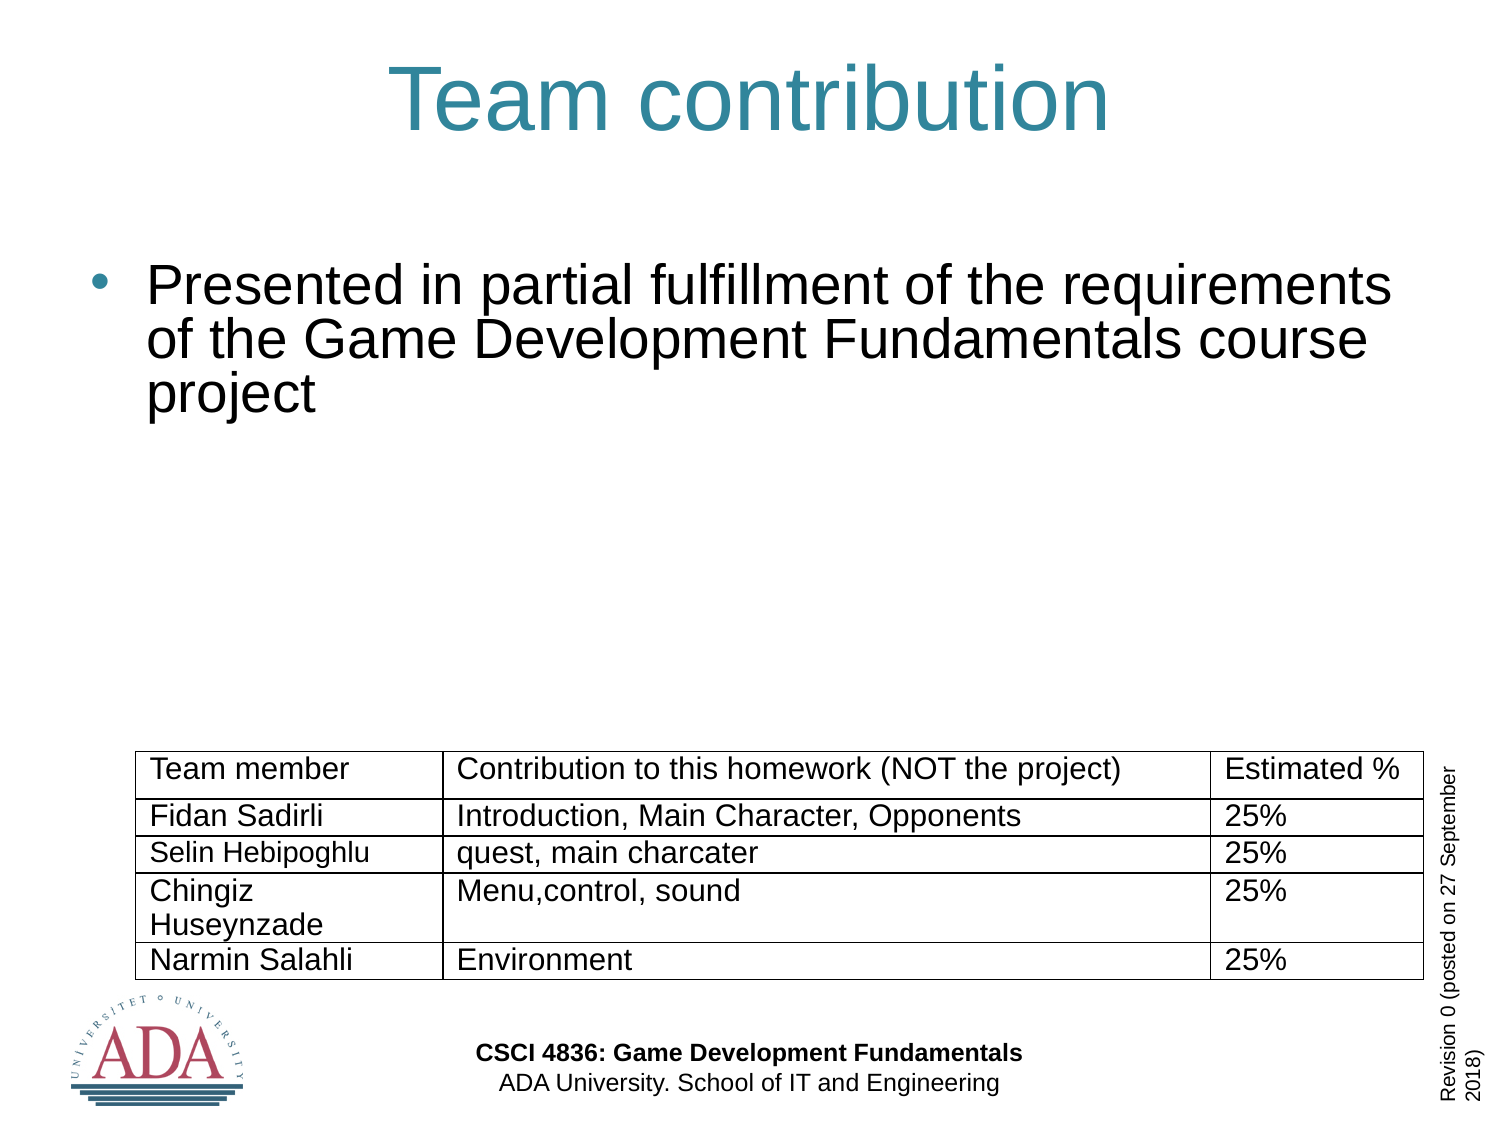

# Team contribution

Presented in partial fulfillment of the requirements of the Game Development Fundamentals course project
| Team member | Contribution to this homework (NOT the project) | Estimated % |
| --- | --- | --- |
| Fidan Sadirli | Introduction, Main Character, Opponents | 25% |
| Selin Hebipoghlu | quest, main charcater | 25% |
| Chingiz Huseynzade | Menu,control, sound | 25% |
| Narmin Salahli | Environment | 25% |